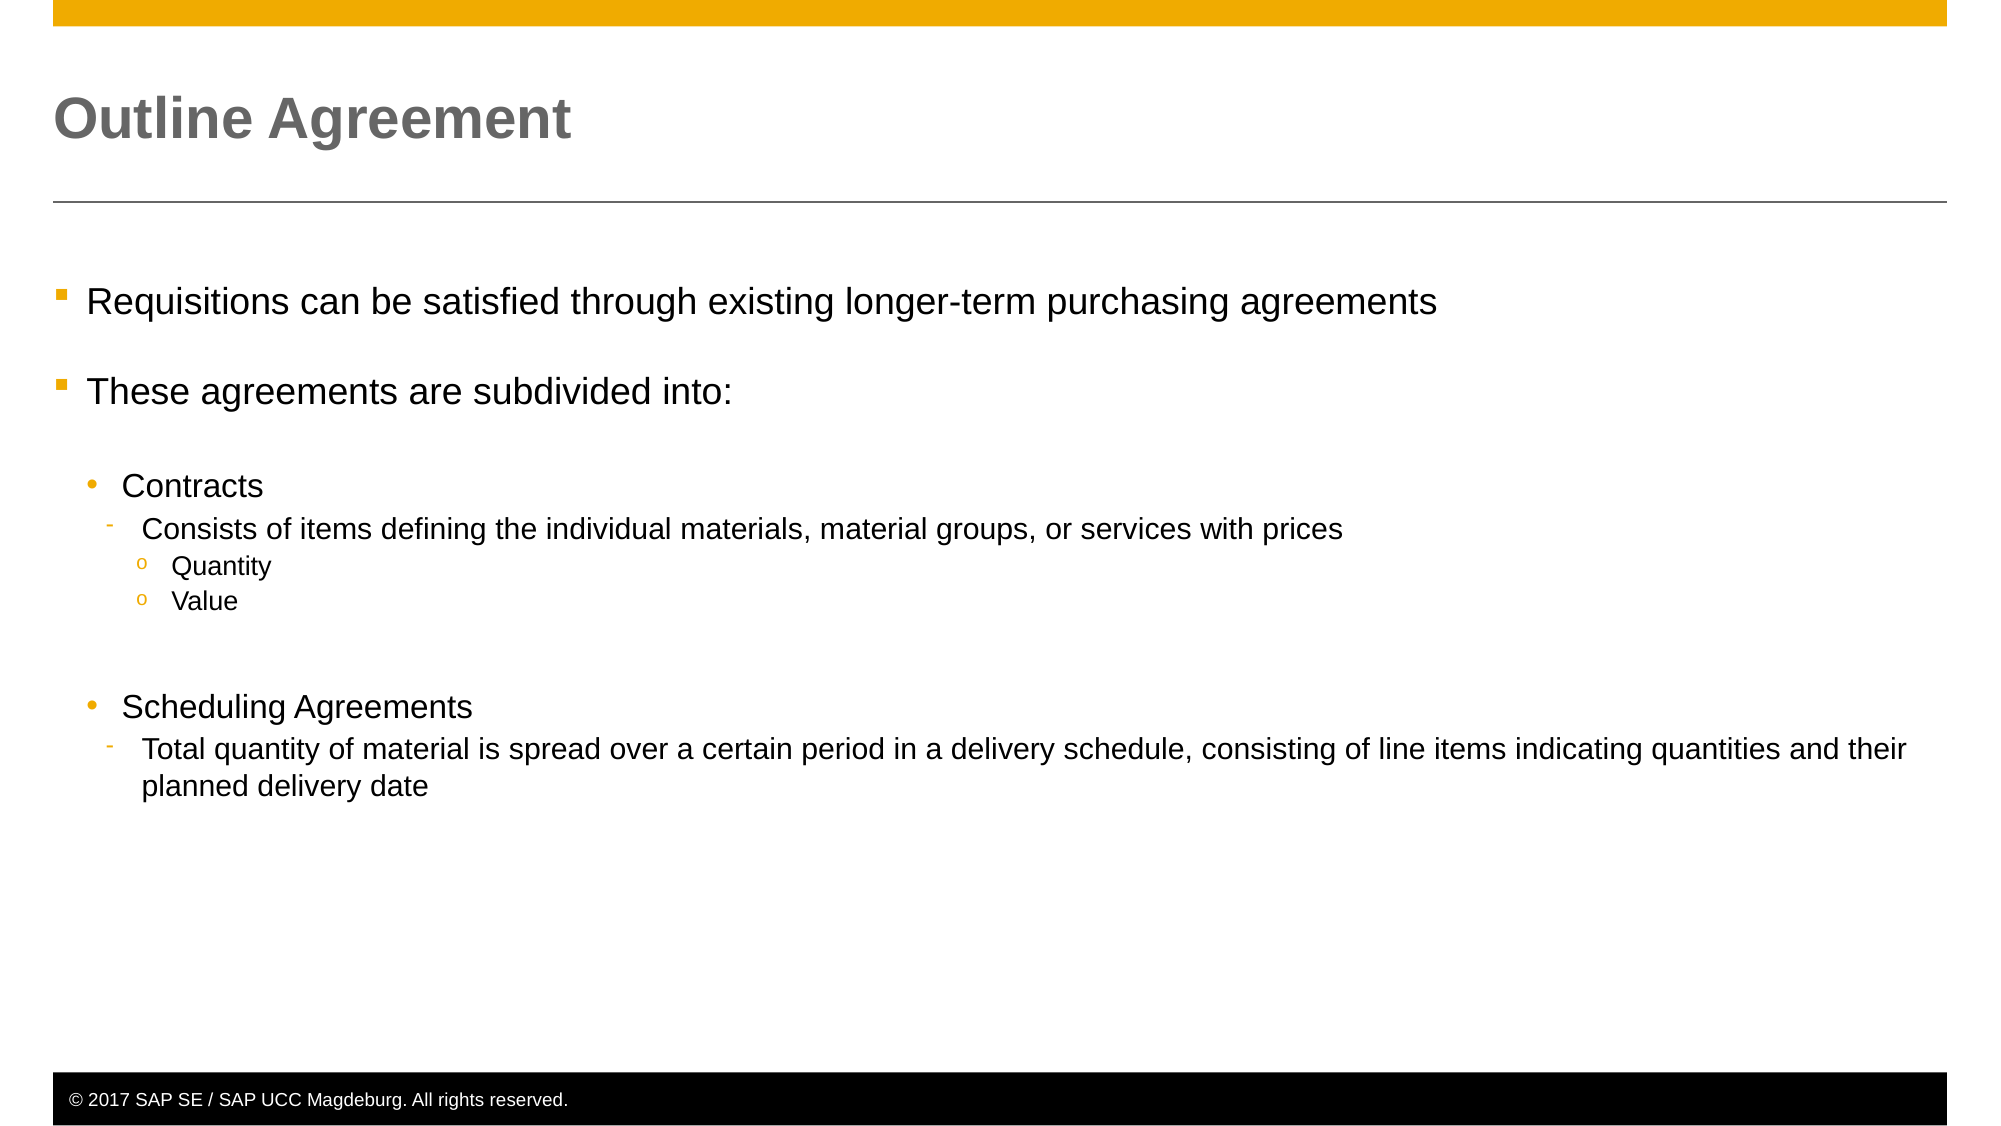

# Outline Agreement
Requisitions can be satisfied through existing longer-term purchasing agreements

These agreements are subdivided into:

Contracts
Consists of items defining the individual materials, material groups, or services with prices
Quantity
Value

Scheduling Agreements
Total quantity of material is spread over a certain period in a delivery schedule, consisting of line items indicating quantities and their planned delivery date